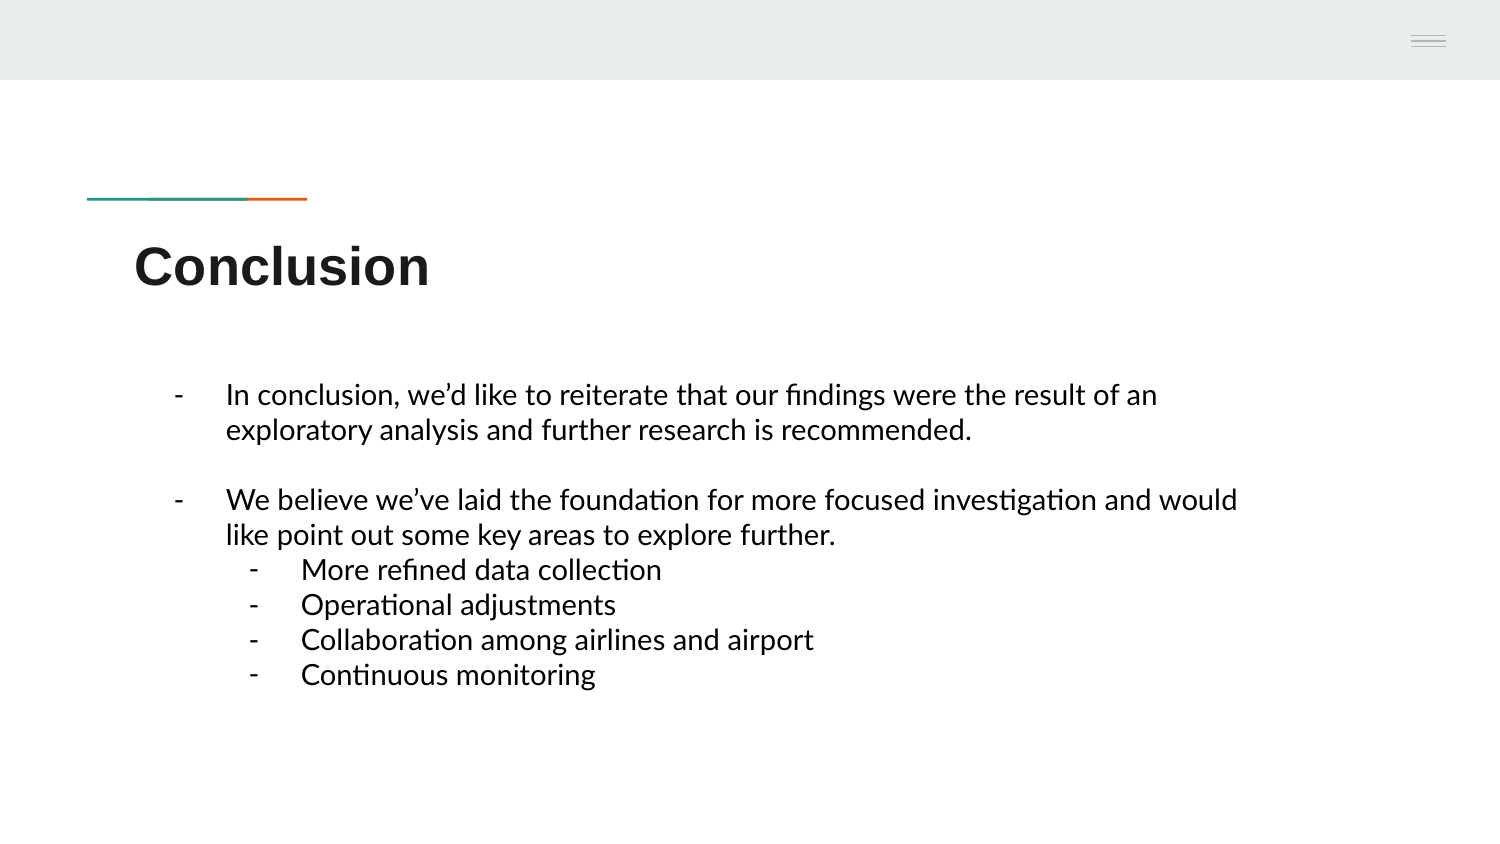

# Conclusion
In conclusion, we’d like to reiterate that our findings were the result of an exploratory analysis and further research is recommended.

We believe we’ve laid the foundation for more focused investigation and would like point out some key areas to explore further.
More refined data collection
Operational adjustments
Collaboration among airlines and airport
Continuous monitoring